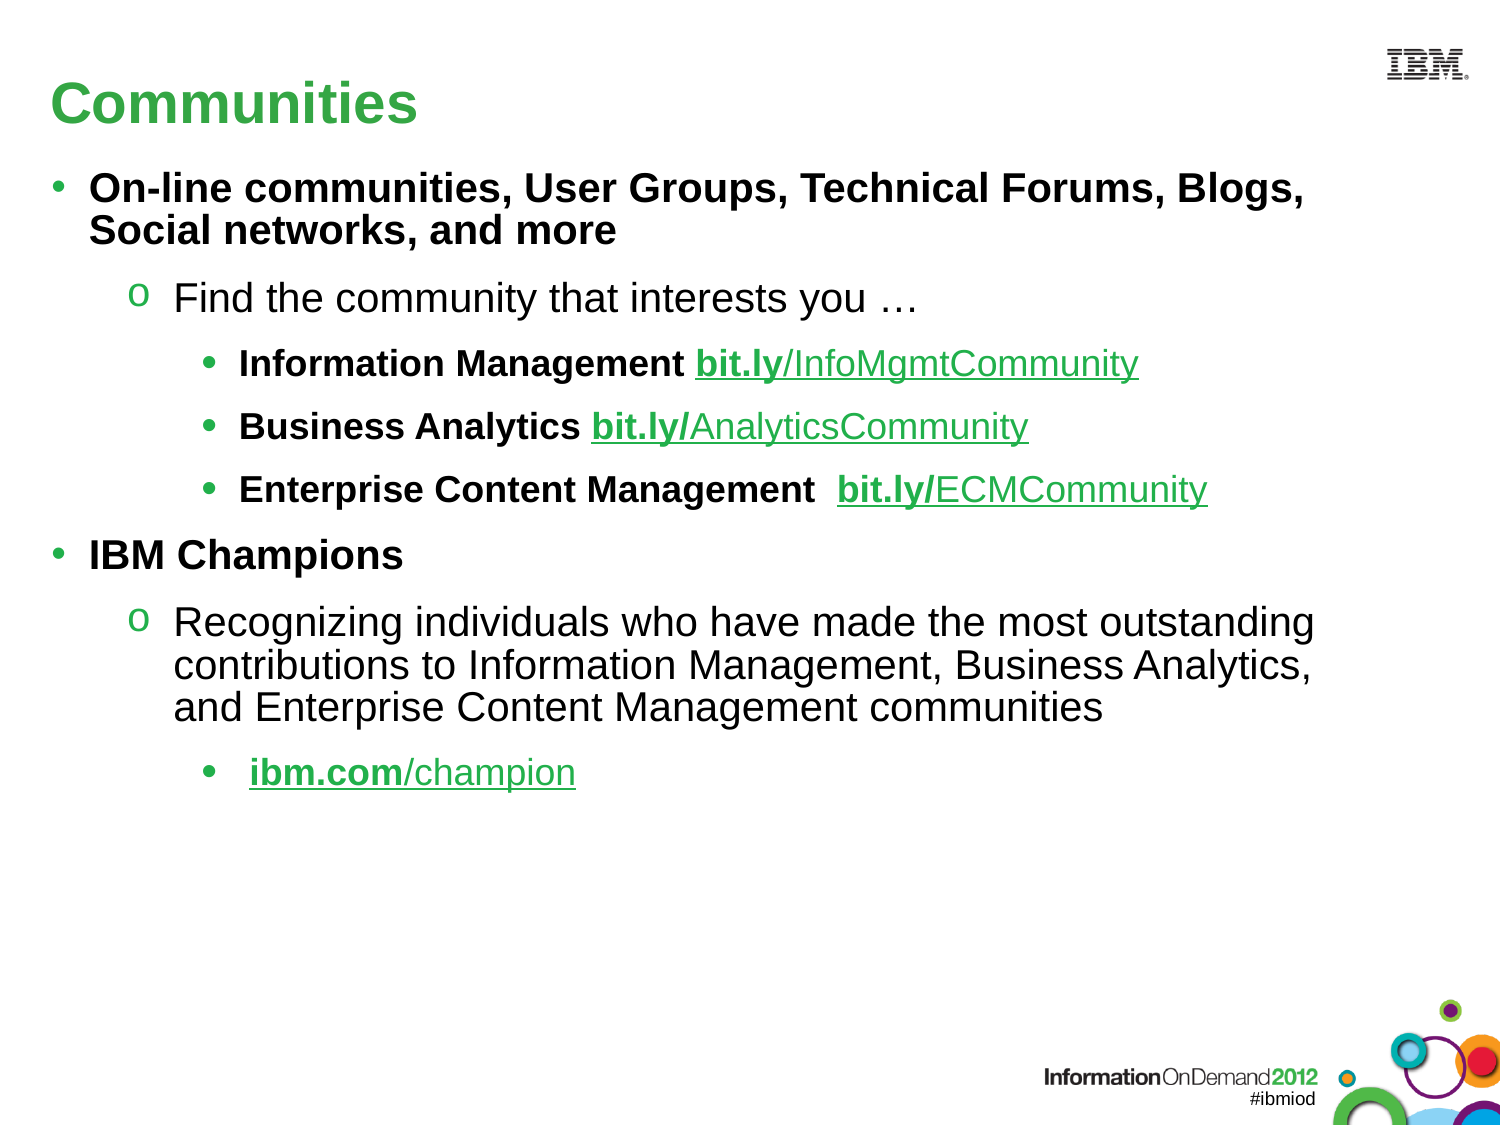

Communities
On-line communities, User Groups, Technical Forums, Blogs, Social networks, and more
Find the community that interests you …
Information Management bit.ly/InfoMgmtCommunity
Business Analytics bit.ly/AnalyticsCommunity
Enterprise Content Management  bit.ly/ECMCommunity
IBM Champions
Recognizing individuals who have made the most outstanding contributions to Information Management, Business Analytics, and Enterprise Content Management communities
 ibm.com/champion